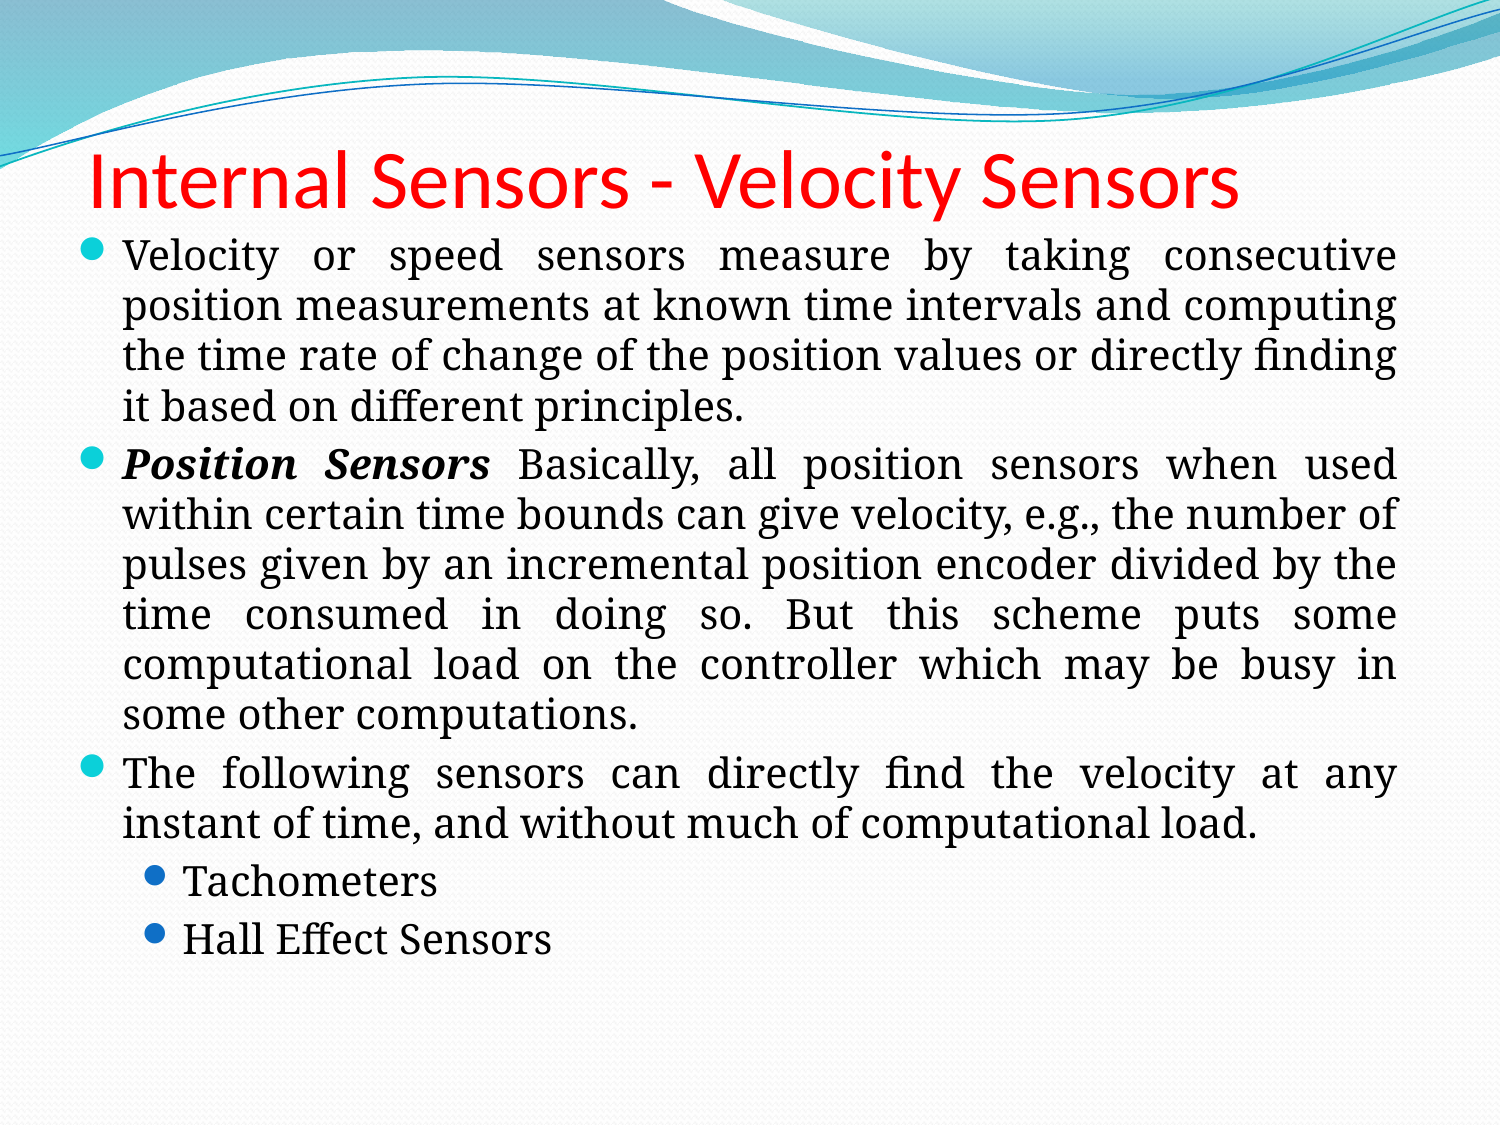

Internal Sensors - Velocity Sensors
Velocity or speed sensors measure by taking consecutive position measurements at known time intervals and computing the time rate of change of the position values or directly finding it based on different principles.
Position Sensors Basically, all position sensors when used within certain time bounds can give velocity, e.g., the number of pulses given by an incremental position encoder divided by the time consumed in doing so. But this scheme puts some computational load on the controller which may be busy in some other computations.
The following sensors can directly find the velocity at any instant of time, and without much of computational load.
Tachometers
Hall Effect Sensors